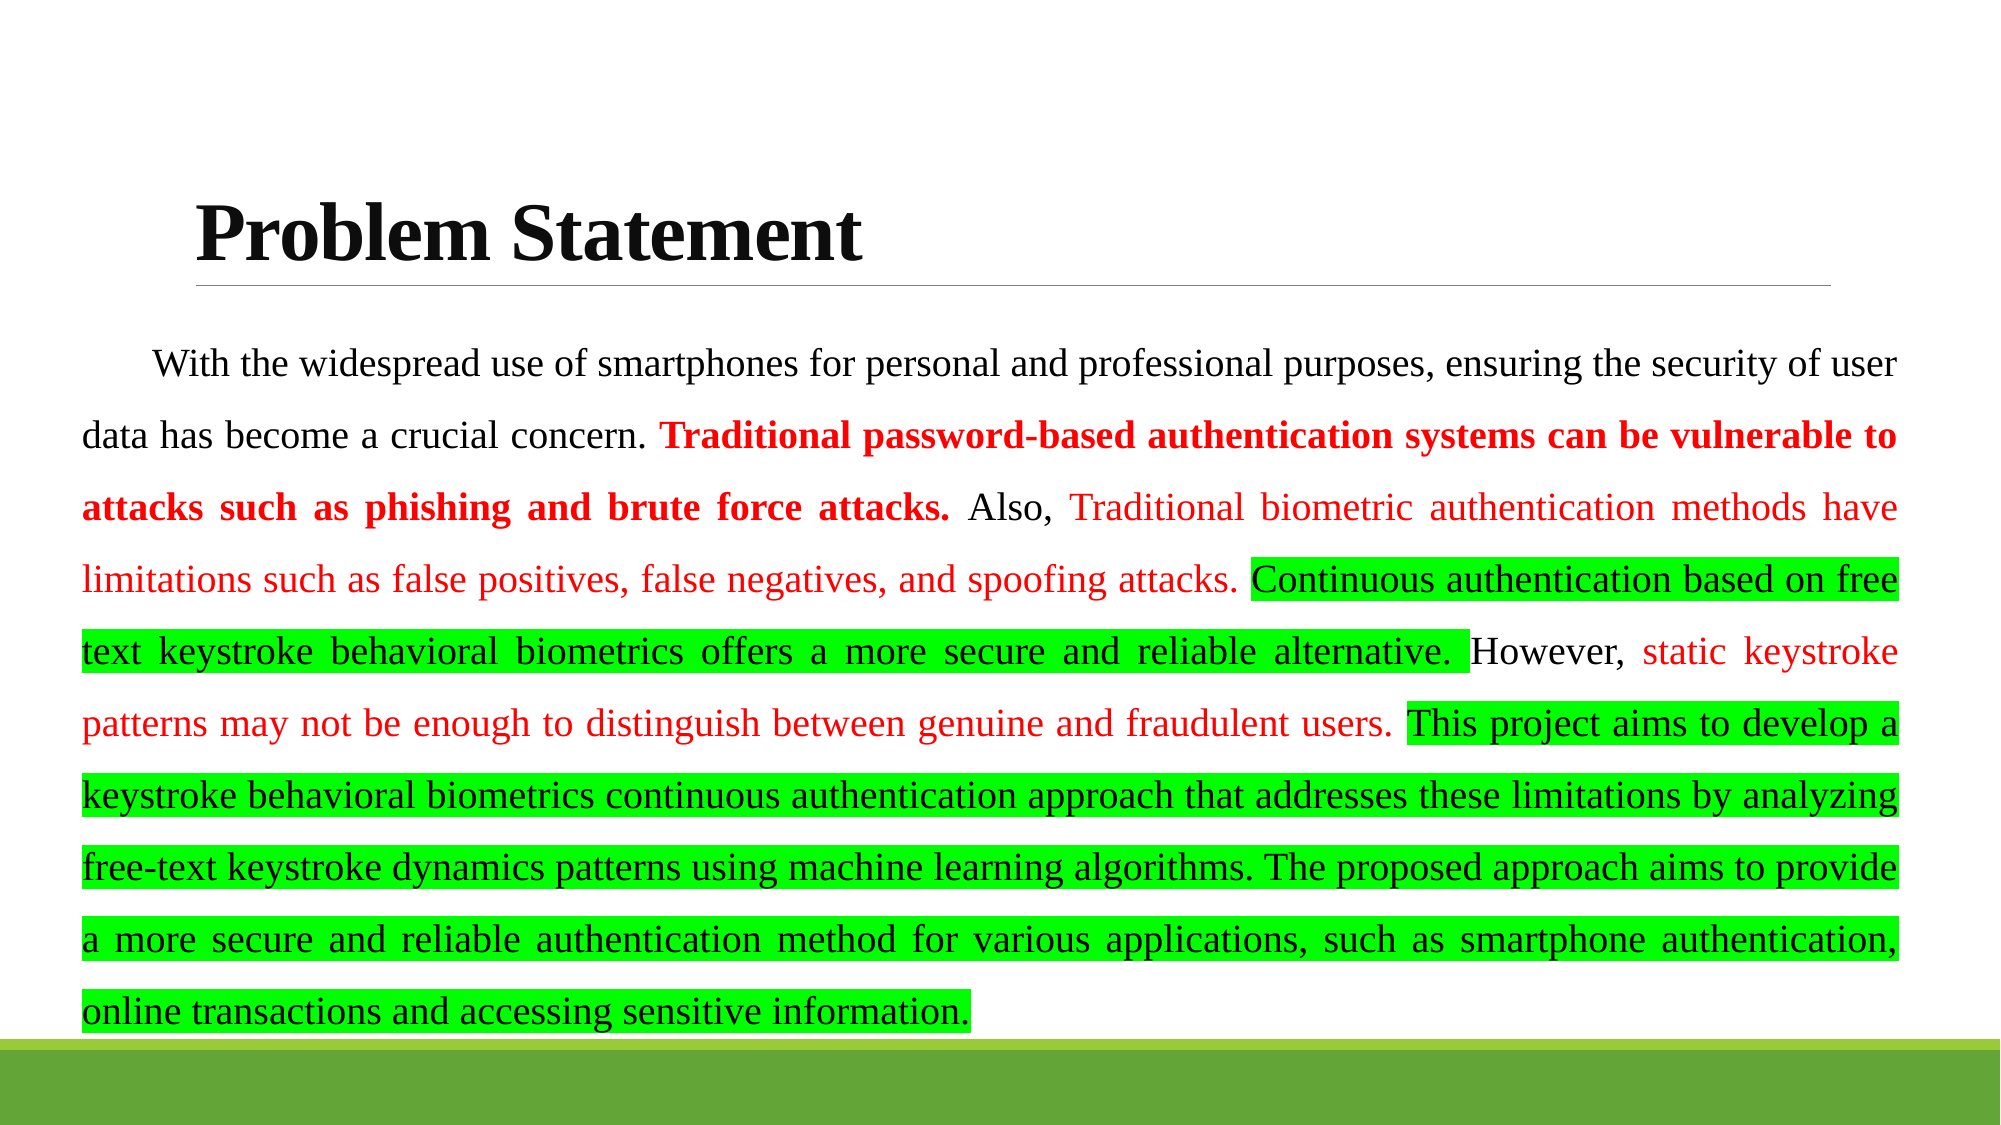

# Problem Statement
       With the widespread use of smartphones for personal and professional purposes, ensuring the security of user data has become a crucial concern. Traditional password-based authentication systems can be vulnerable to attacks such as phishing and brute force attacks. Also, Traditional biometric authentication methods have limitations such as false positives, false negatives, and spoofing attacks. Continuous authentication based on free text keystroke behavioral biometrics offers a more secure and reliable alternative. However, static keystroke patterns may not be enough to distinguish between genuine and fraudulent users. This project aims to develop a keystroke behavioral biometrics continuous authentication approach that addresses these limitations by analyzing free-text keystroke dynamics patterns using machine learning algorithms. The proposed approach aims to provide a more secure and reliable authentication method for various applications, such as smartphone authentication, online transactions and accessing sensitive information.